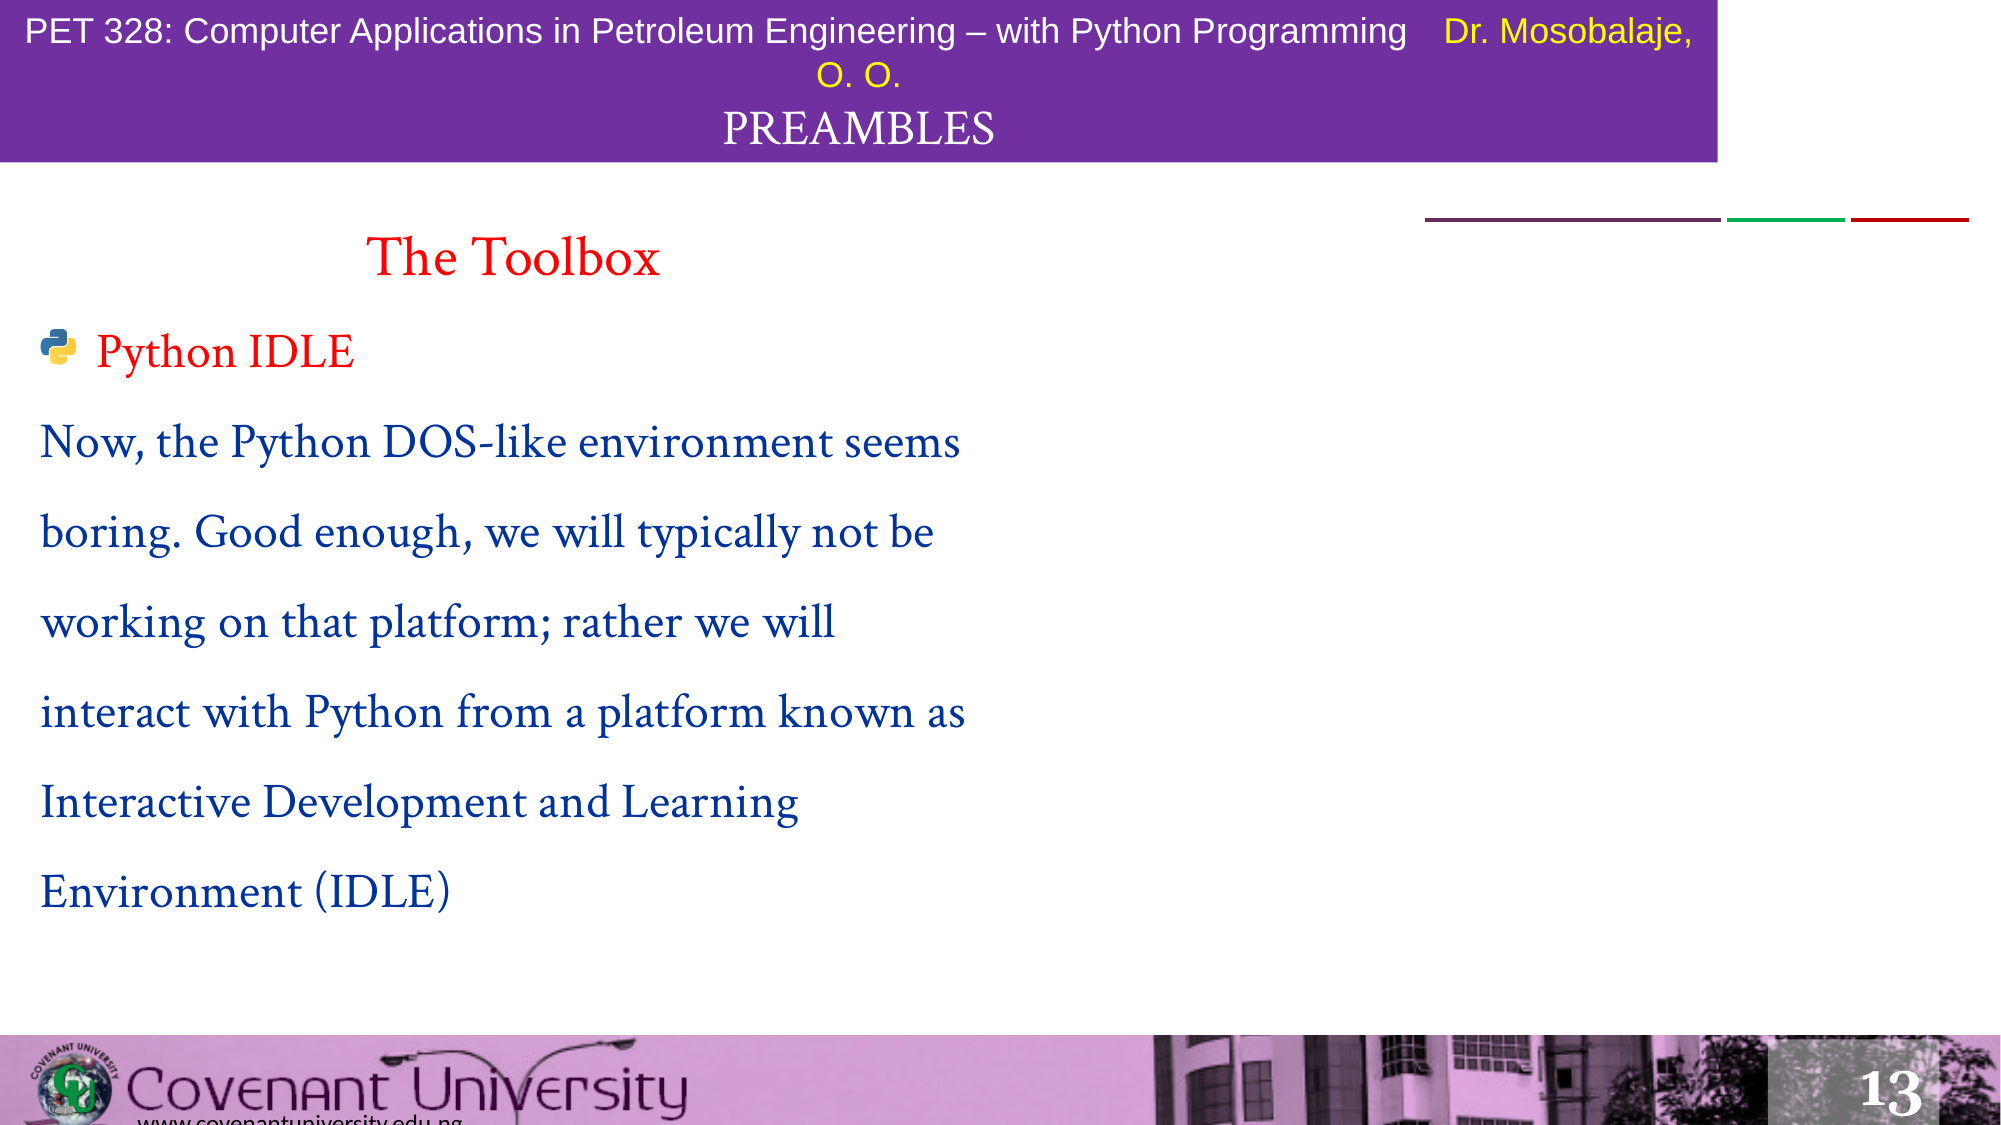

PET 328: Computer Applications in Petroleum Engineering – with Python Programming	Dr. Mosobalaje, O. O.
PREAMBLES

The Toolbox
Python IDLE
Now, the Python DOS-like environment seems boring. Good enough, we will typically not be working on that platform; rather we will interact with Python from a platform known as Interactive Development and Learning Environment (IDLE)